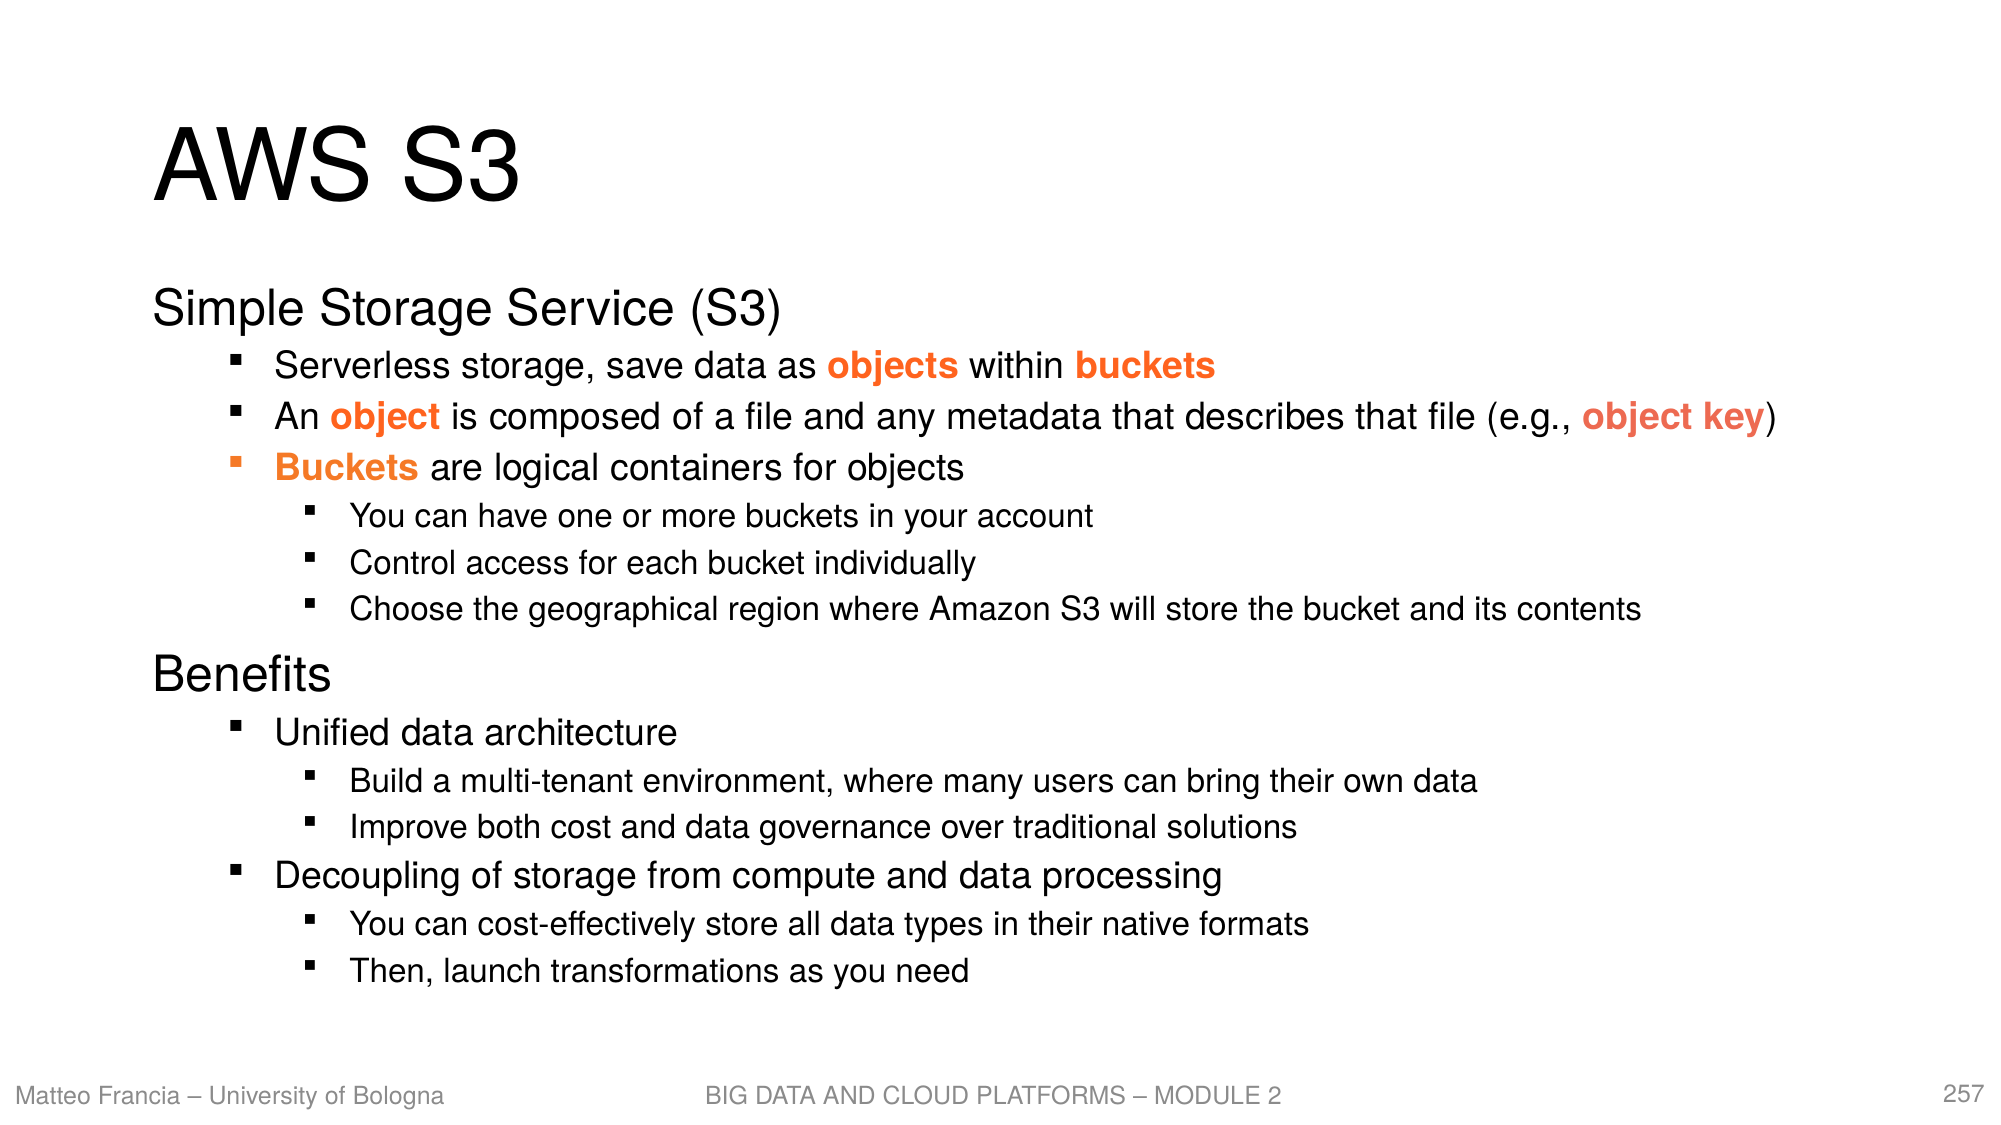

# AWS S3
Simple Storage Service (S3)
Serverless storage, save data as objects within buckets
An object is composed of a file and any metadata that describes that file (e.g., object key)
Buckets are logical containers for objects
You can have one or more buckets in your account
Control access for each bucket individually
Choose the geographical region where Amazon S3 will store the bucket and its contents
Benefits
Unified data architecture
Build a multi-tenant environment, where many users can bring their own data
Improve both cost and data governance over traditional solutions
Decoupling of storage from compute and data processing
You can cost-effectively store all data types in their native formats
Then, launch transformations as you need

257
Matteo Francia – University of Bologna